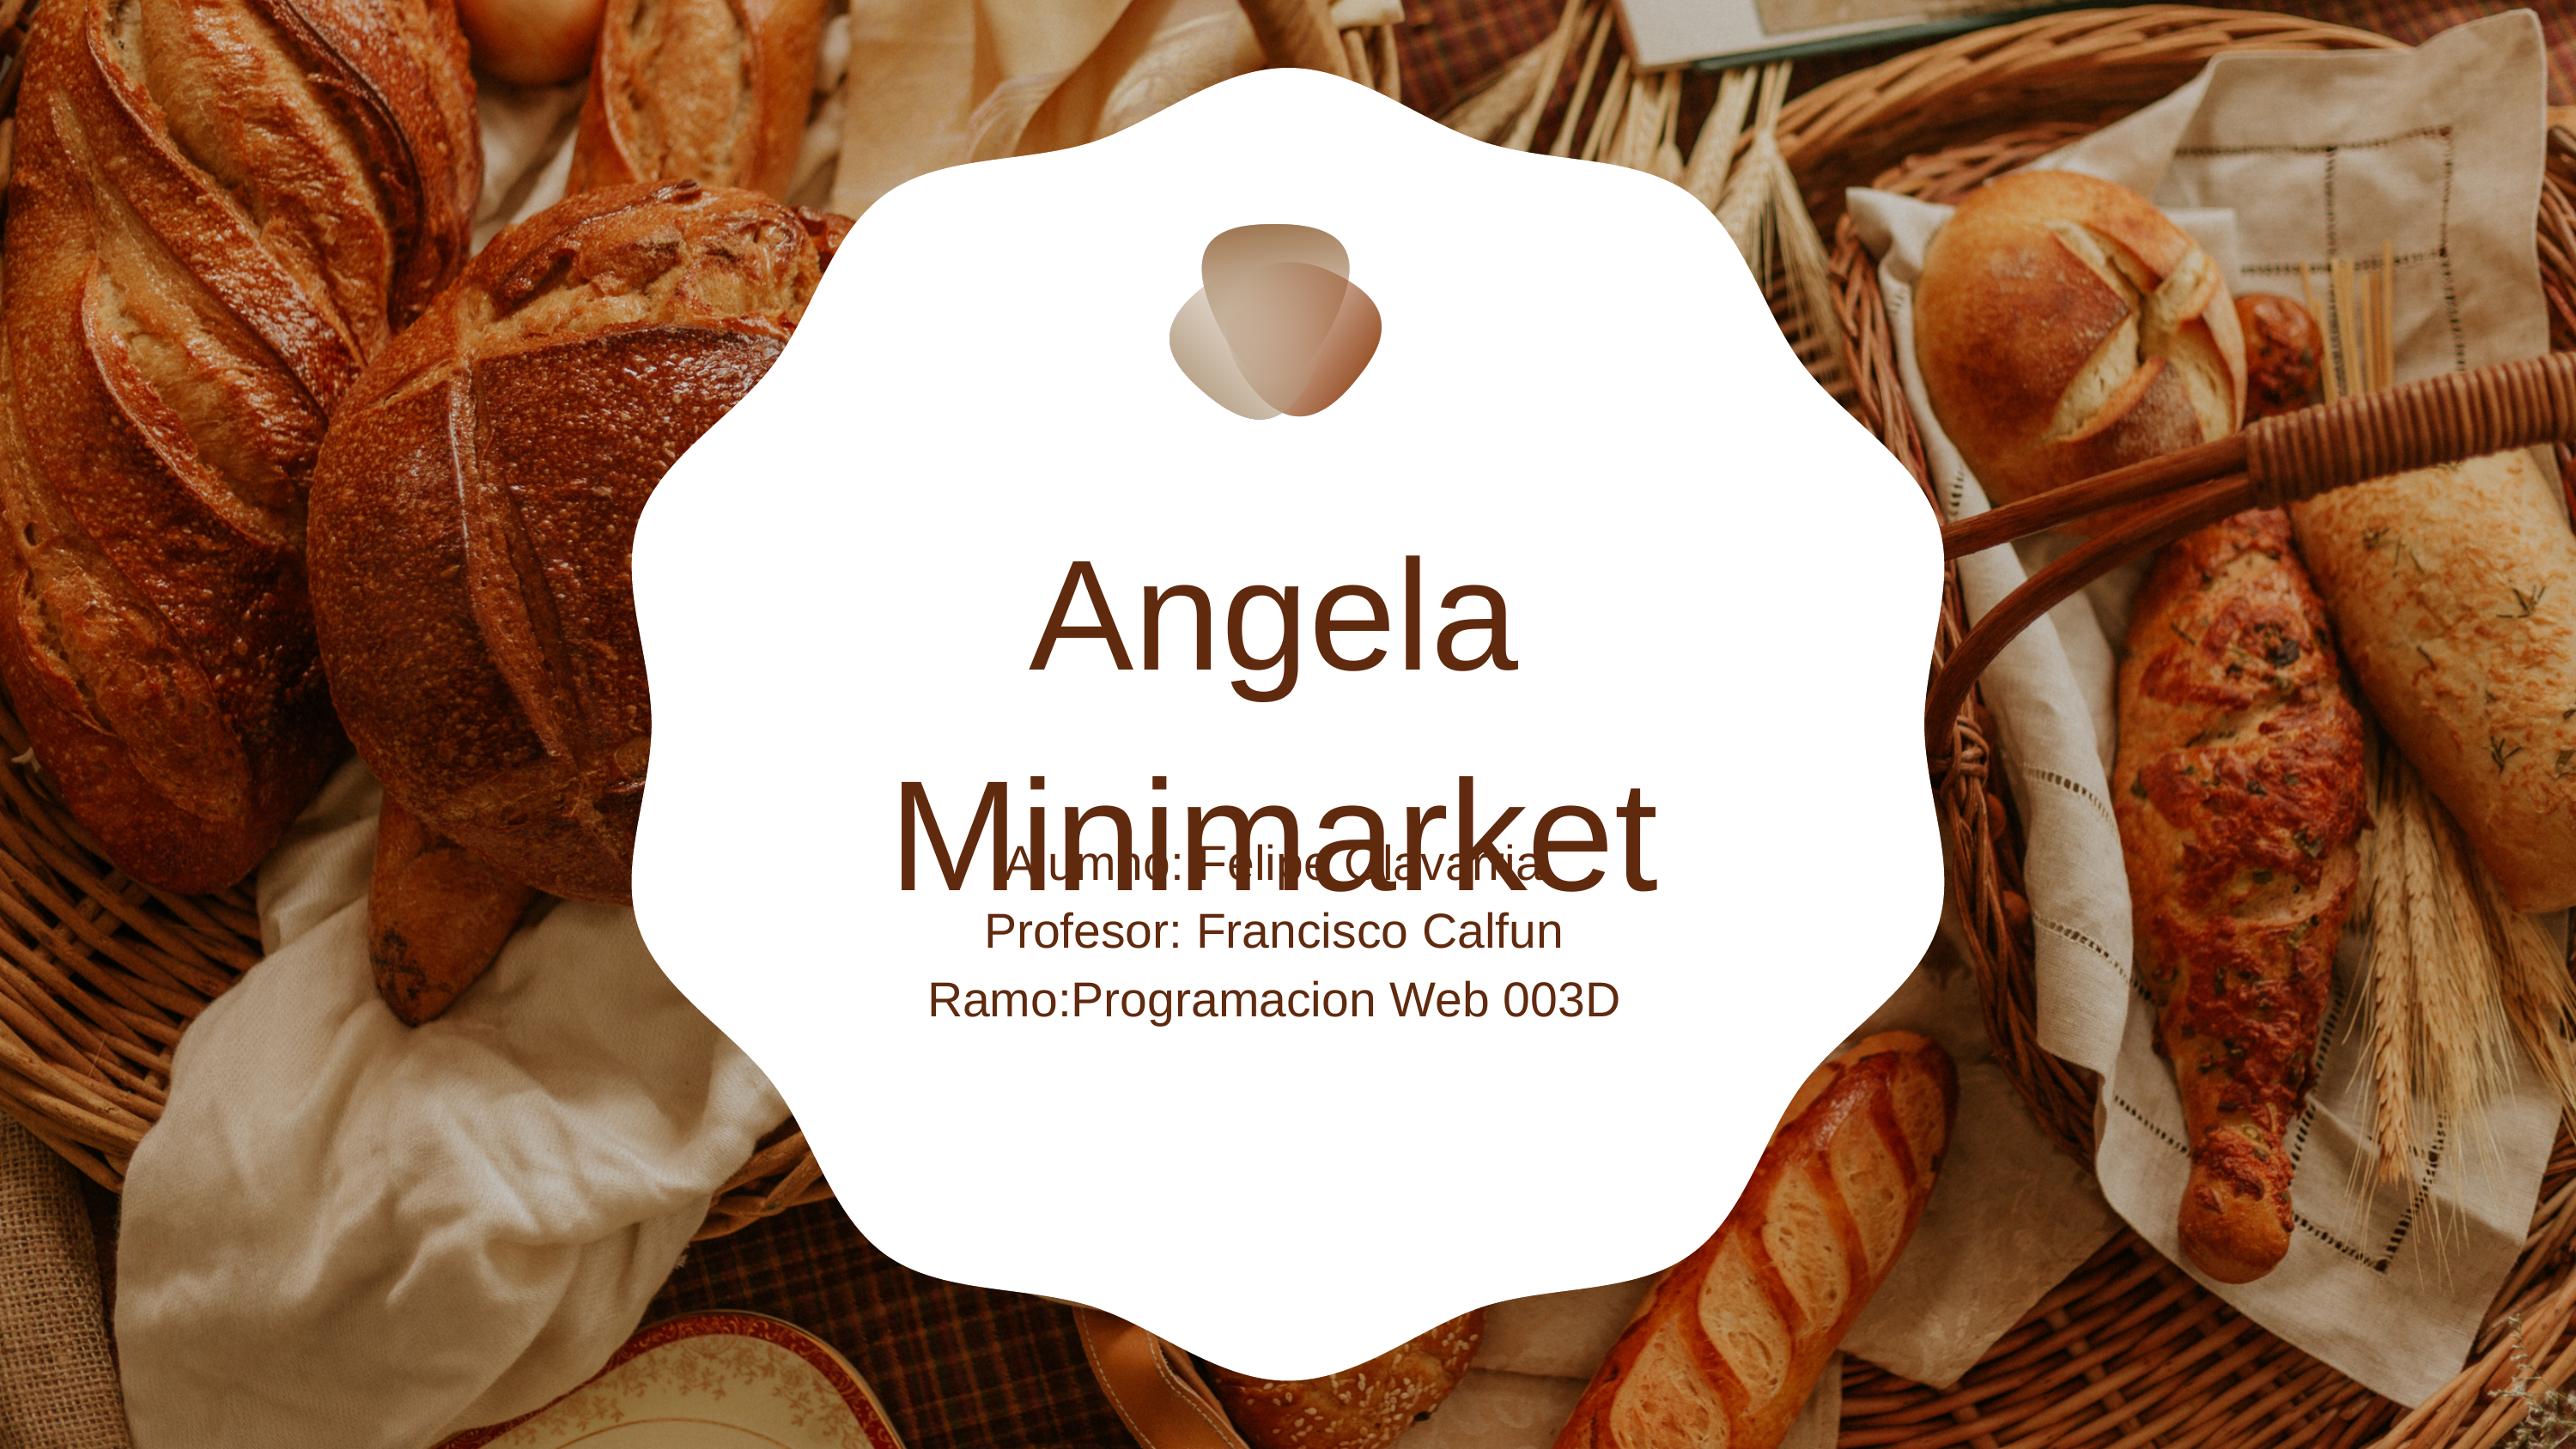

Angela Minimarket
Alumno: Felipe Olavarria
Profesor: Francisco Calfun
Ramo:Programacion Web 003D